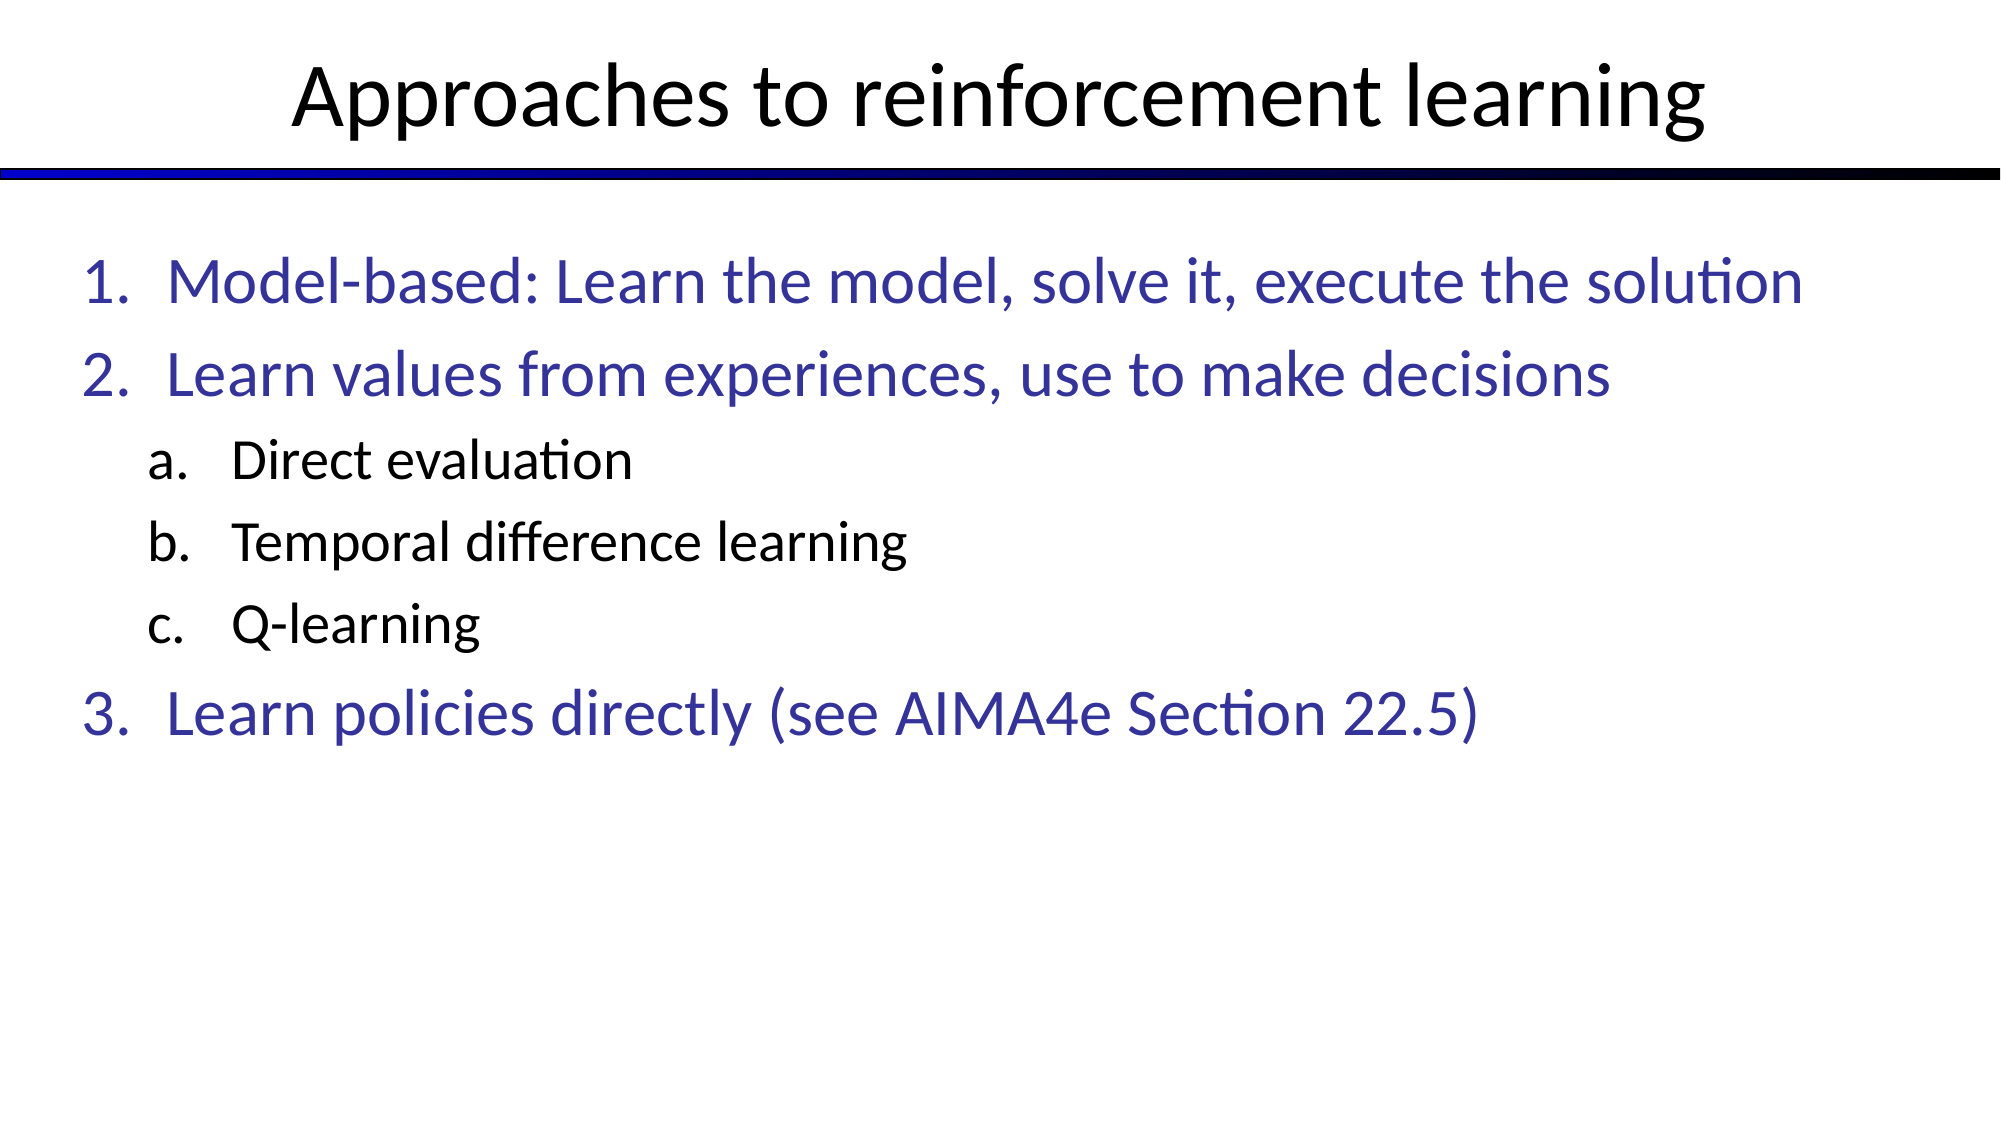

# Approaches to reinforcement learning
Model-based: Learn the model, solve it, execute the solution
Learn values from experiences, use to make decisions
Direct evaluation
Temporal difference learning
Q-learning
Learn policies directly (see AIMA4e Section 22.5)